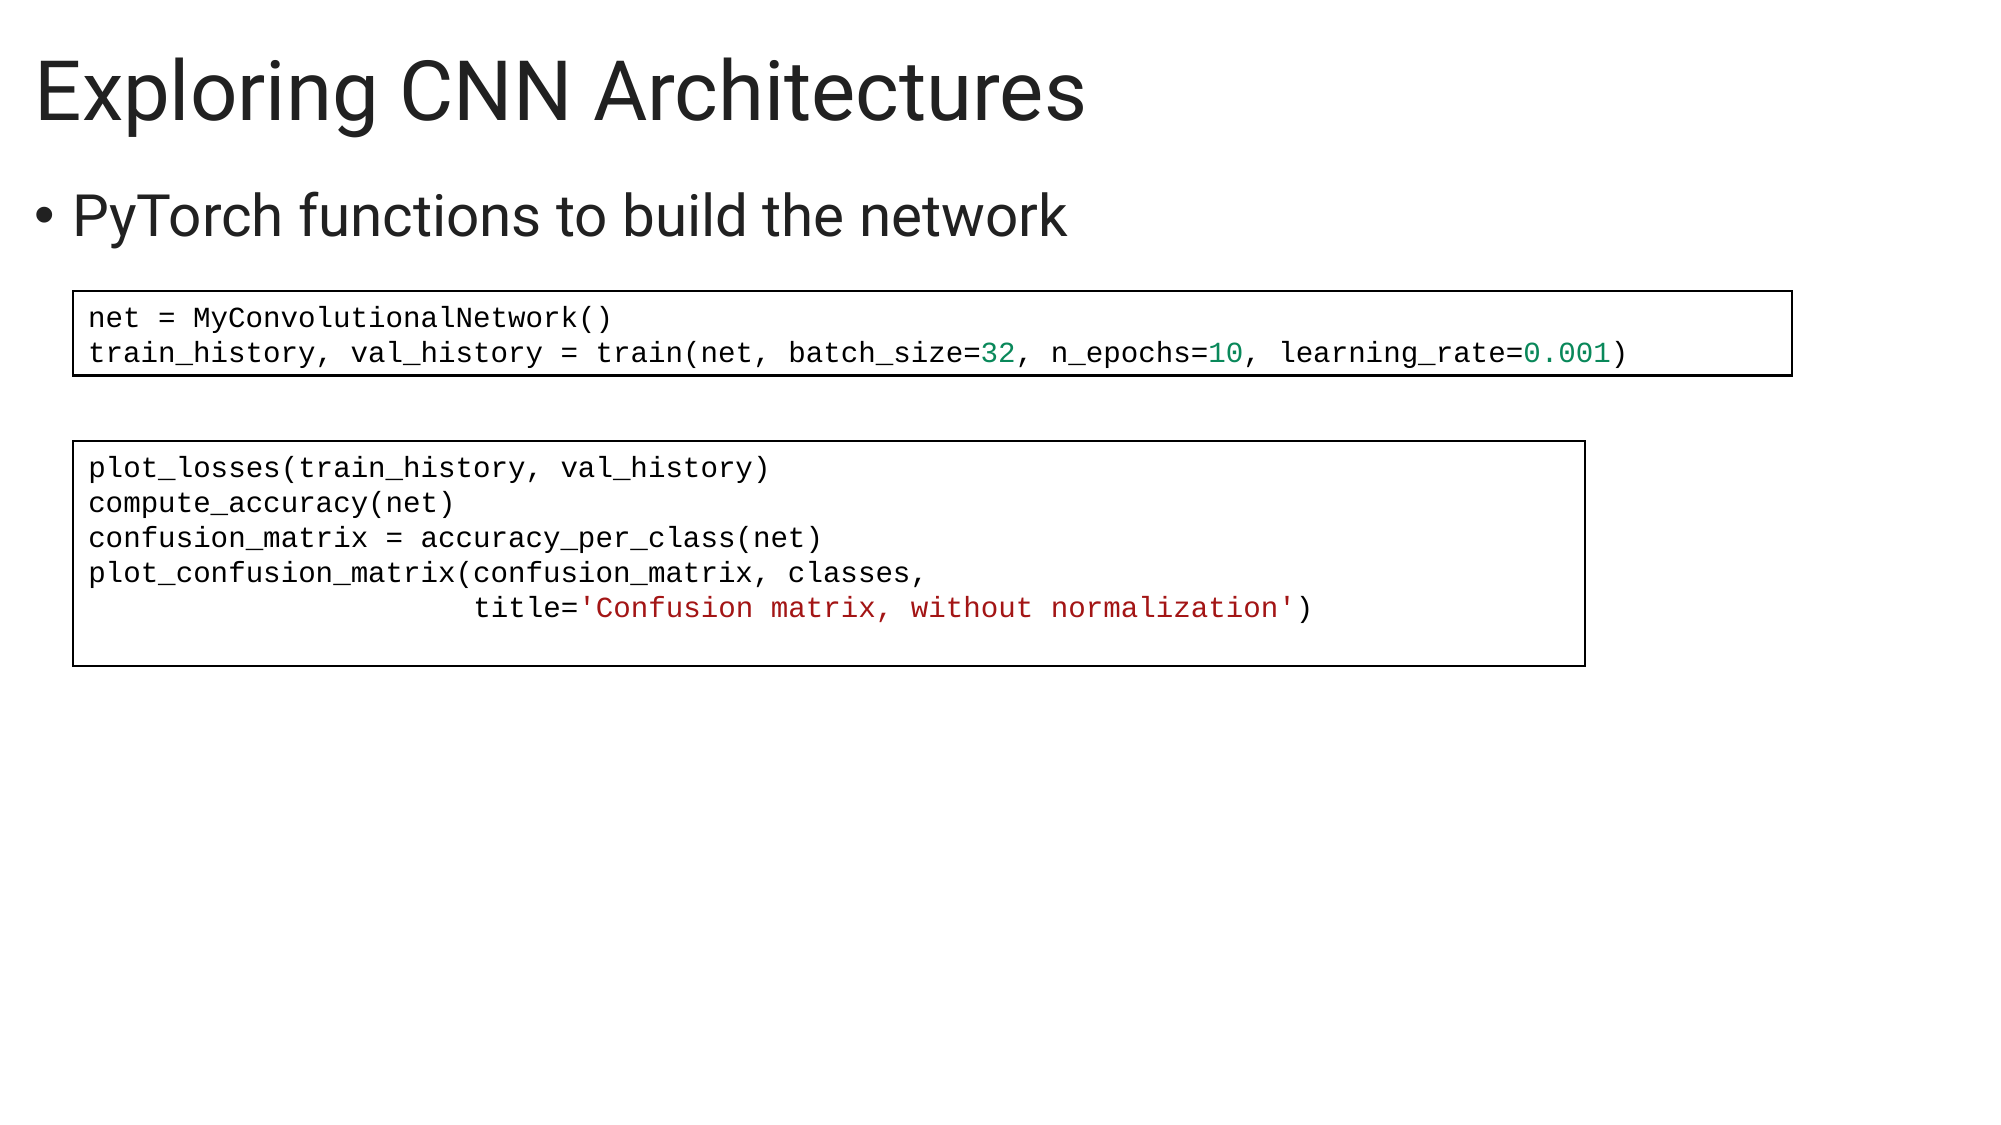

# Exploring CNN Architectures
PyTorch functions to build the network

net = MyConvolutionalNetwork()
train_history, val_history = train(net, batch_size=32, n_epochs=10, learning_rate=0.001)
plot_losses(train_history, val_history)
compute_accuracy(net)
confusion_matrix = accuracy_per_class(net)
plot_confusion_matrix(confusion_matrix, classes,
                      title='Confusion matrix, without normalization')